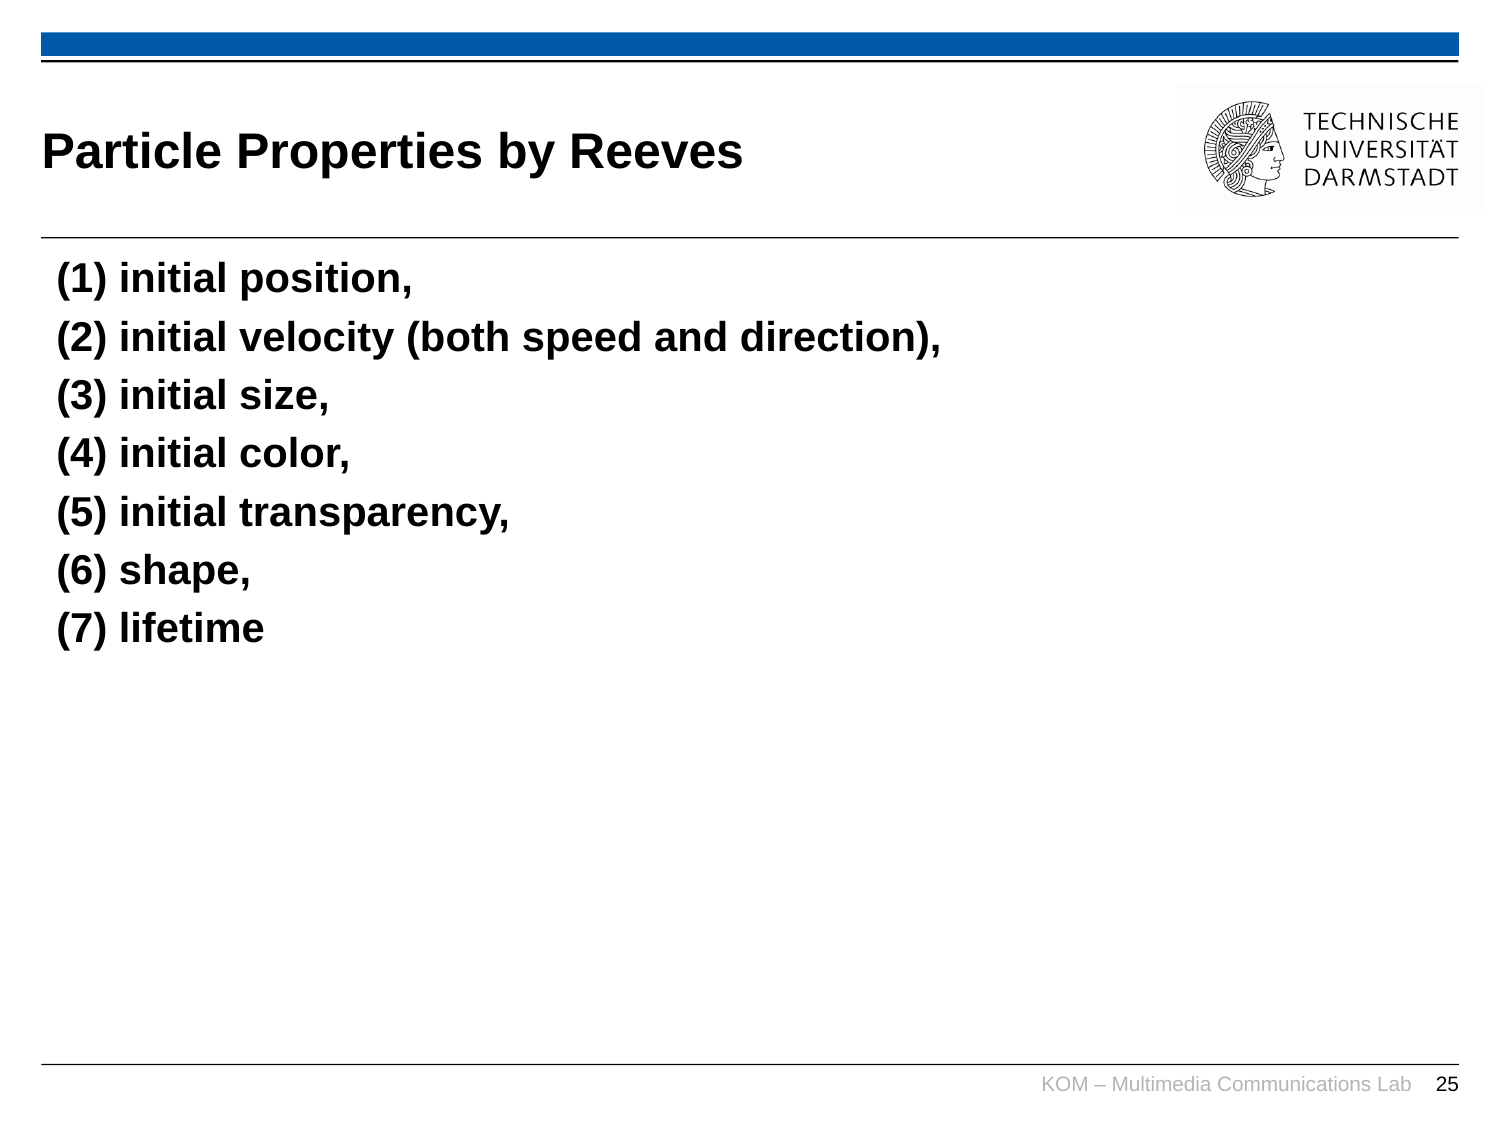

# Particle Properties by Reeves
(1) initial position,
(2) initial velocity (both speed and direction),
(3) initial size,
(4) initial color,
(5) initial transparency,
(6) shape,
(7) lifetime